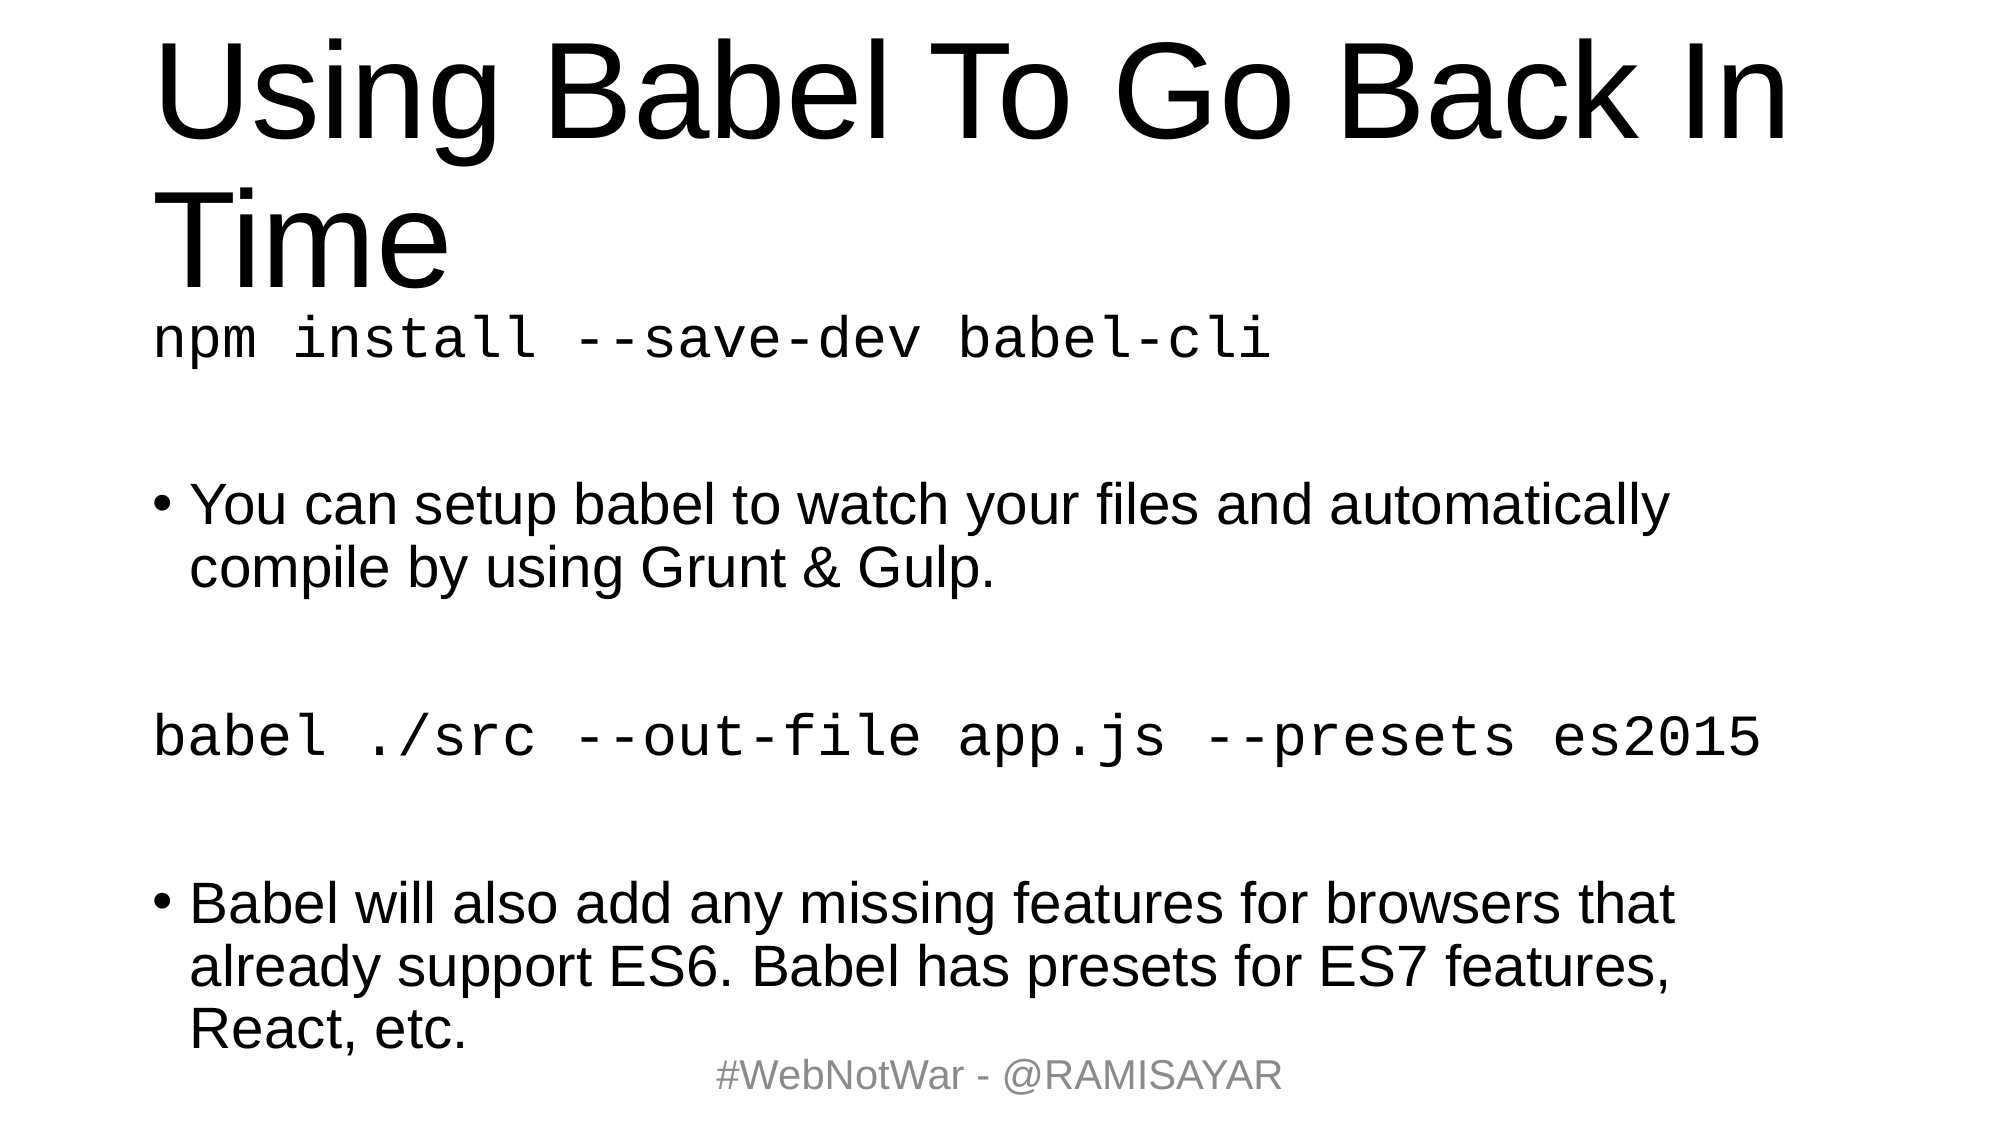

# Using Babel To Go Back In Time
npm install --save-dev babel-cli

You can setup babel to watch your files and automatically compile by using Grunt & Gulp.

babel ./src --out-file app.js --presets es2015

Babel will also add any missing features for browsers that already support ES6. Babel has presets for ES7 features, React, etc.

#WebNotWar - @RAMISAYAR